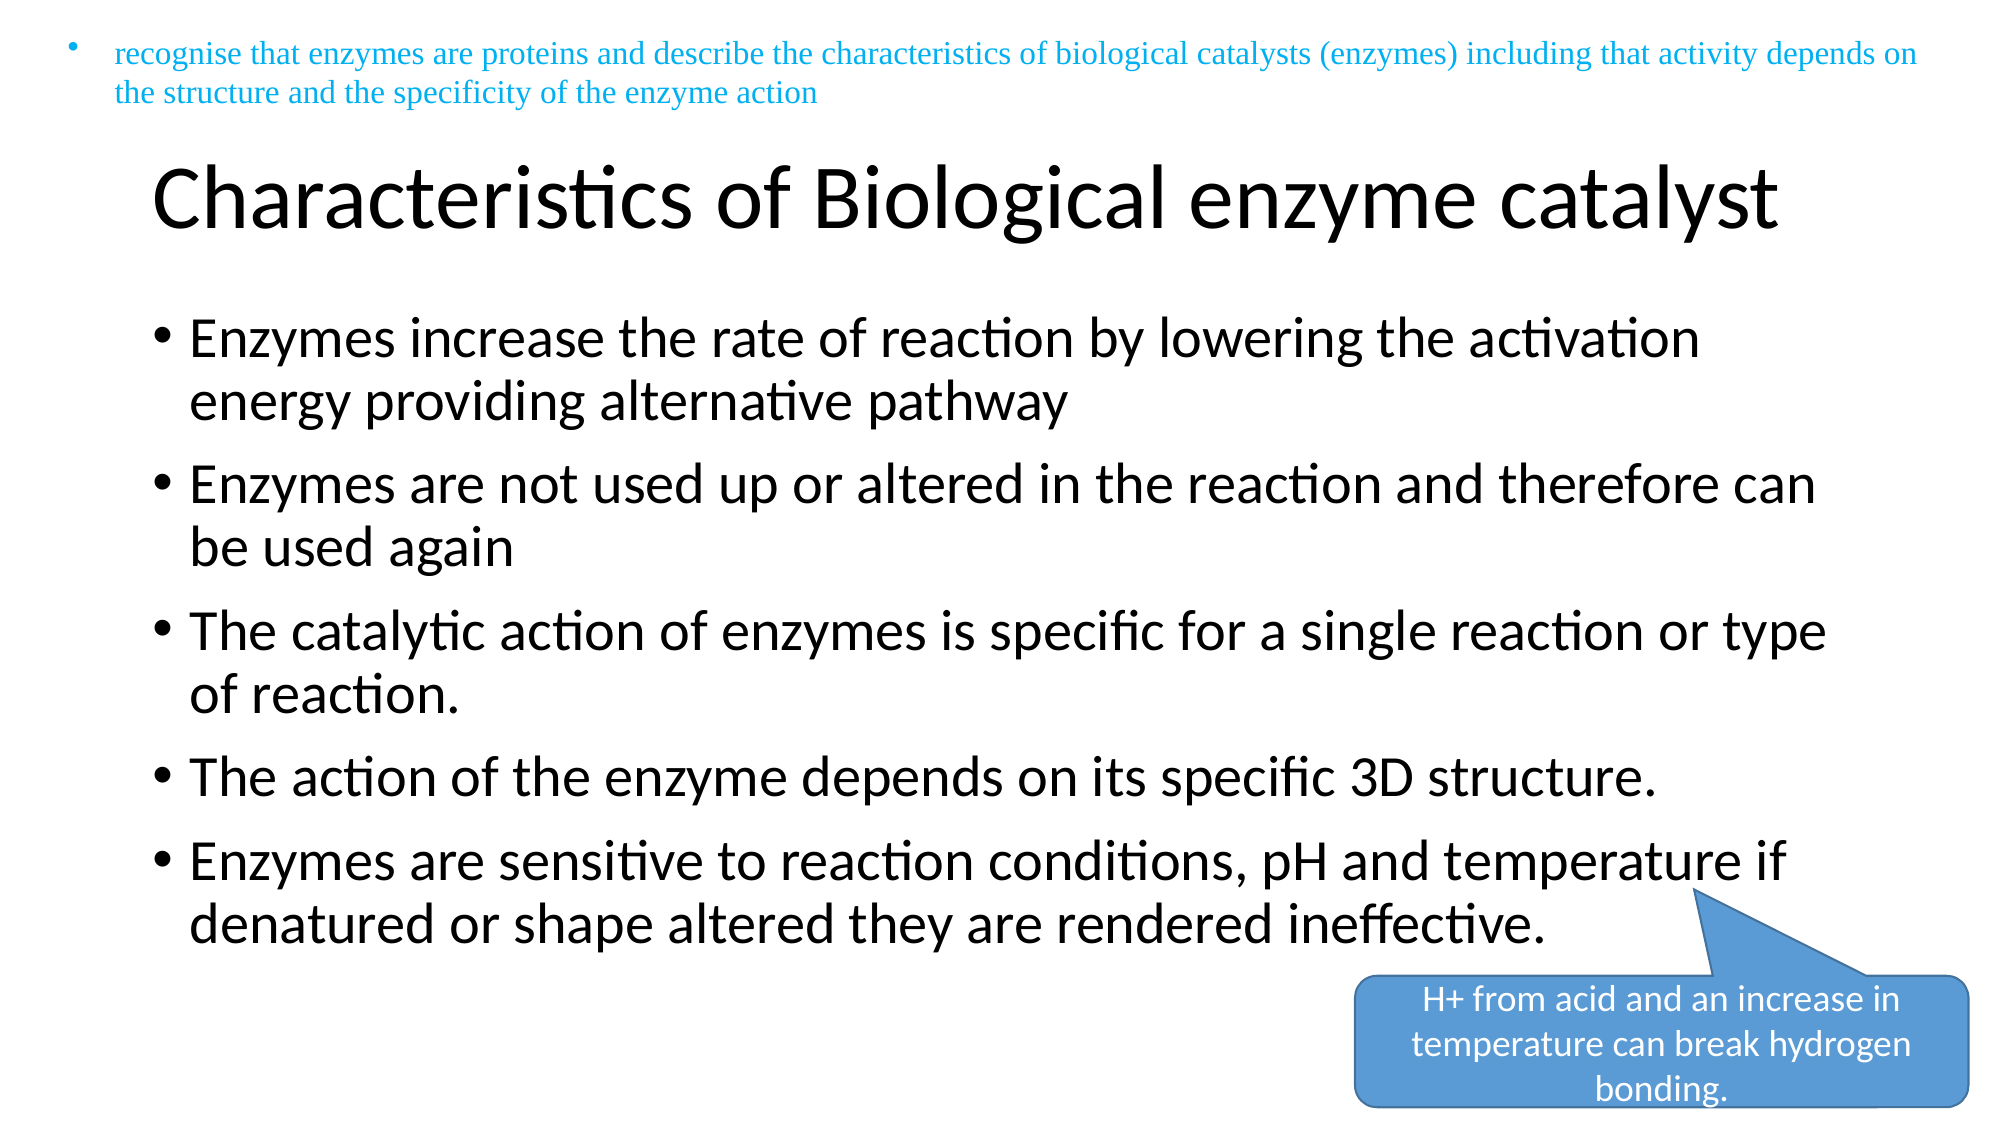

recognise that enzymes are proteins and describe the characteristics of biological catalysts (enzymes) including that activity depends on the structure and the specificity of the enzyme action
# Characteristics of Biological enzyme catalyst
Enzymes increase the rate of reaction by lowering the activation energy providing alternative pathway
Enzymes are not used up or altered in the reaction and therefore can be used again
The catalytic action of enzymes is specific for a single reaction or type of reaction.
The action of the enzyme depends on its specific 3D structure.
Enzymes are sensitive to reaction conditions, pH and temperature if denatured or shape altered they are rendered ineffective.

H+ from acid and an increase in temperature can break hydrogen bonding.